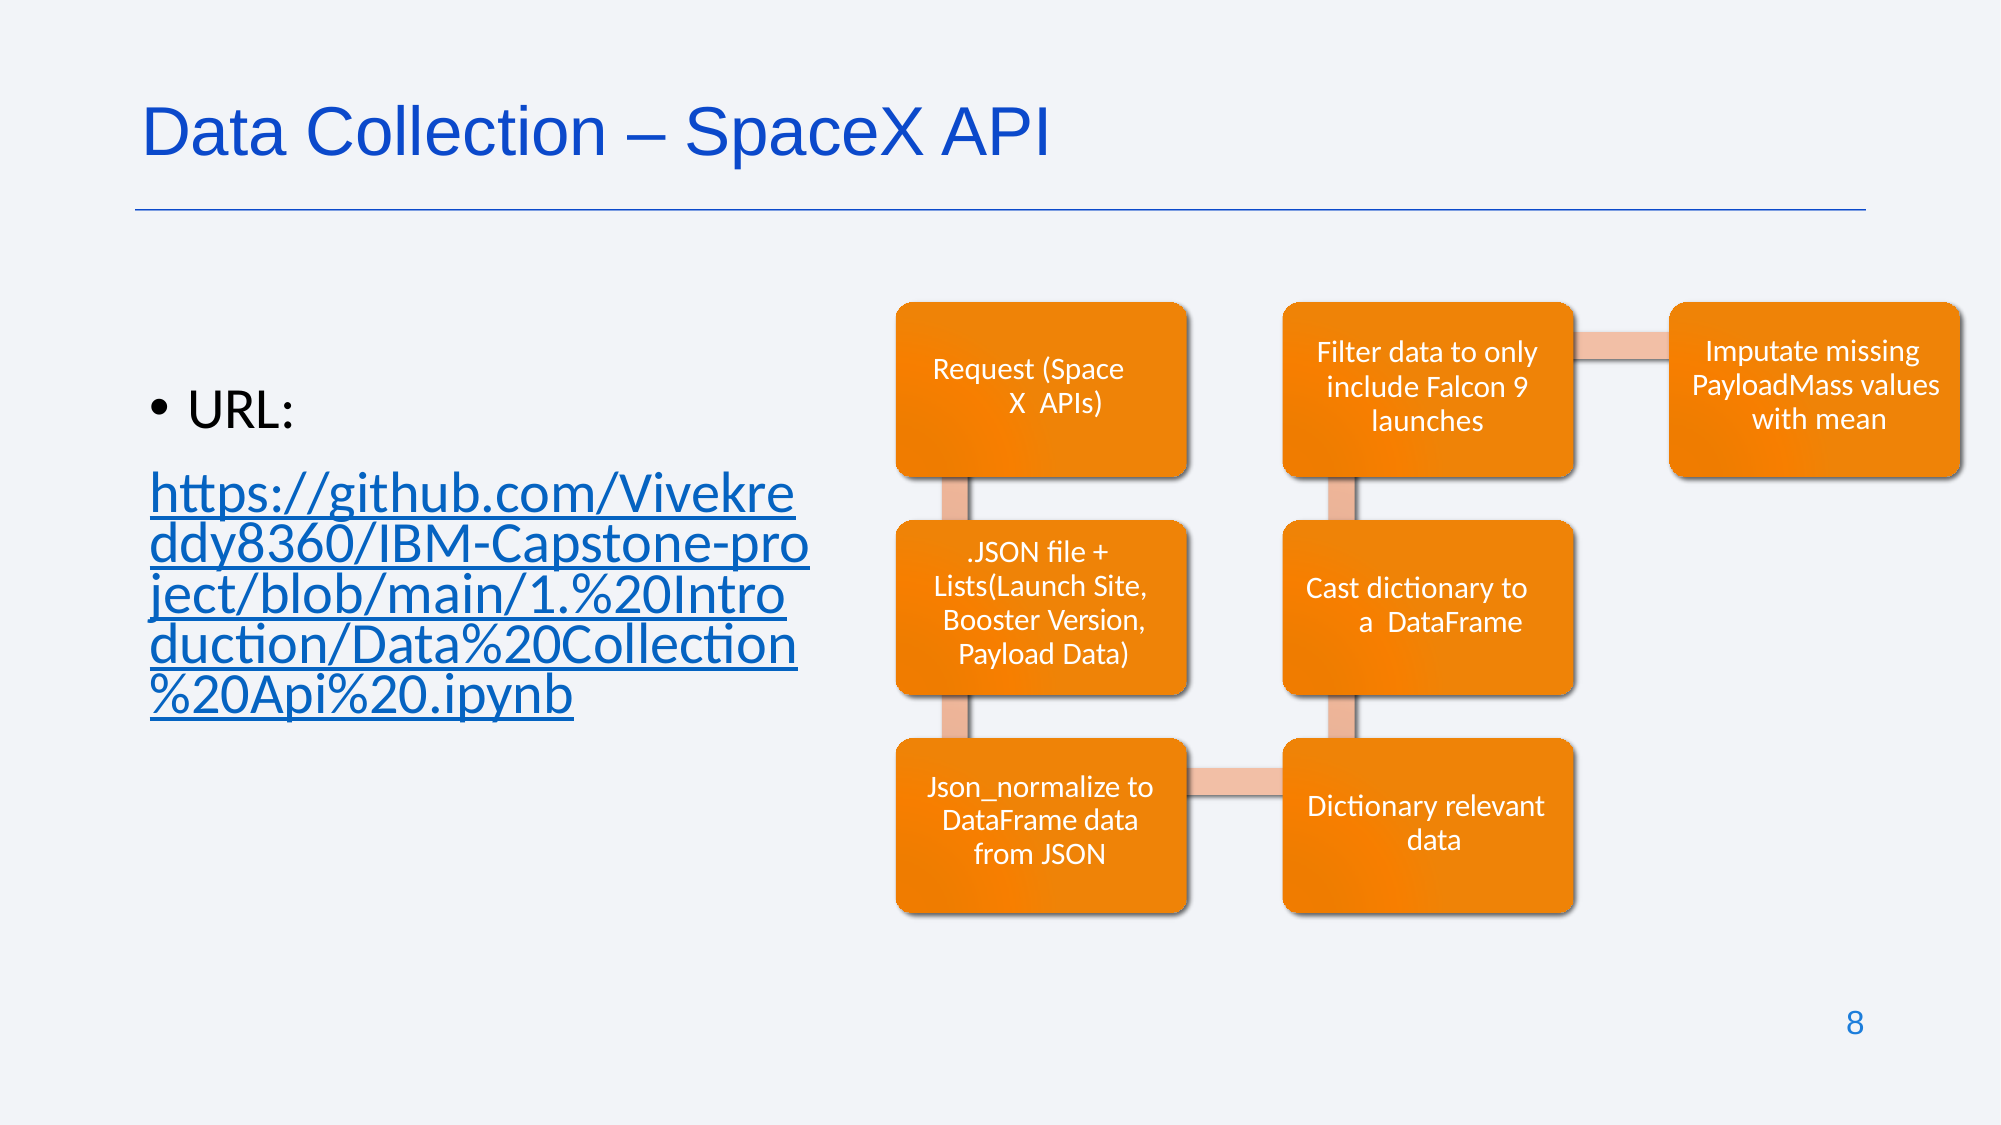

Data Collection – SpaceX API

URL:
https://github.com/Vivekreddy8360/IBM-Capstone-project/blob/main/1.%20Introduction/Data%20Collection%20Api%20.ipynb

Filter data to only  include Falcon 9  launches
Imputate missing  PayloadMass values  with mean

Request (Space X  APIs)

.JSON file +  Lists(Launch Site,  Booster Version,  Payload Data)

Cast dictionary to a  DataFrame

Json_normalize to  DataFrame data  from JSON
Dictionary relevant  data
8